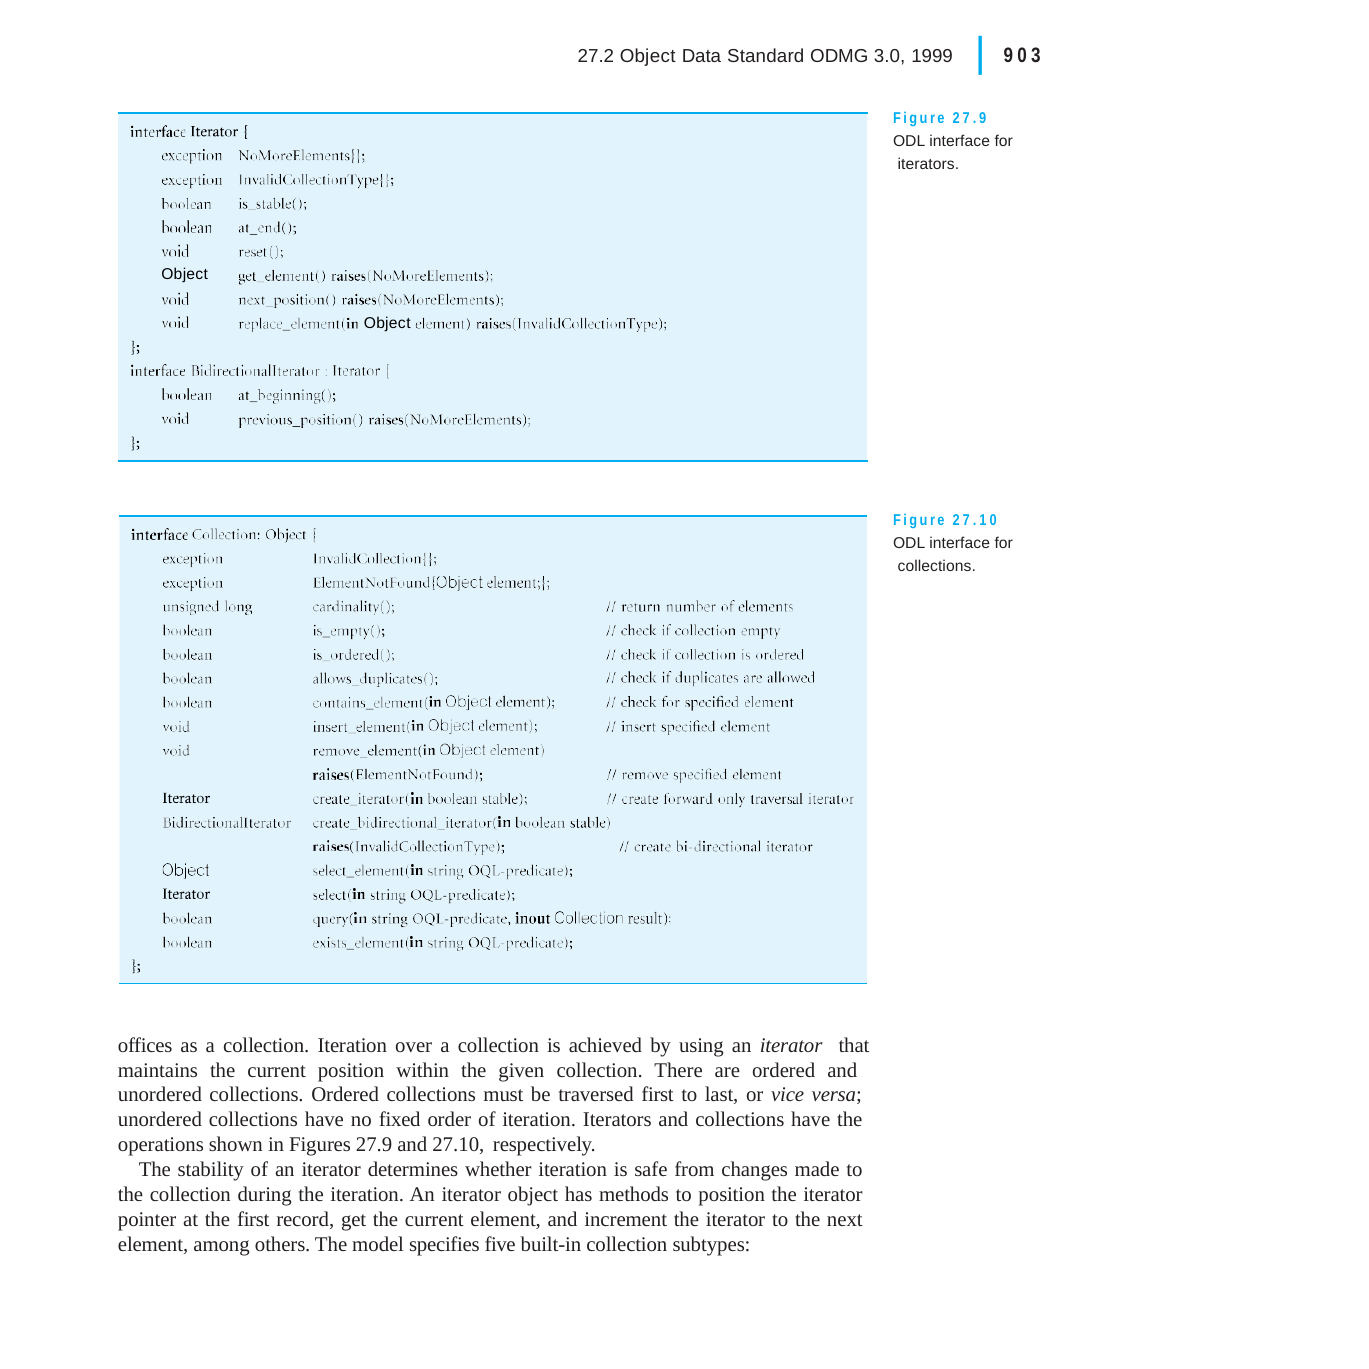

|
27.2 Object Data Standard ODMG 3.0, 1999	903
Figure 27.9  ODL interface for  iterators.

Object

Object
Figure 27.10  ODL interface for  collections.

offices as a collection. Iteration over a collection is achieved by using an iterator  that maintains the current position within the given collection. There are ordered and  unordered collections. Ordered collections must be traversed first to last, or vice versa;  unordered collections have no fixed order of iteration. Iterators and collections have the  operations shown in Figures 27.9 and 27.10, respectively.
The stability of an iterator determines whether iteration is safe from changes made to  the collection during the iteration. An iterator object has methods to position the iterator  pointer at the first record, get the current element, and increment the iterator to the next  element, among others. The model specifies five built-in collection subtypes: